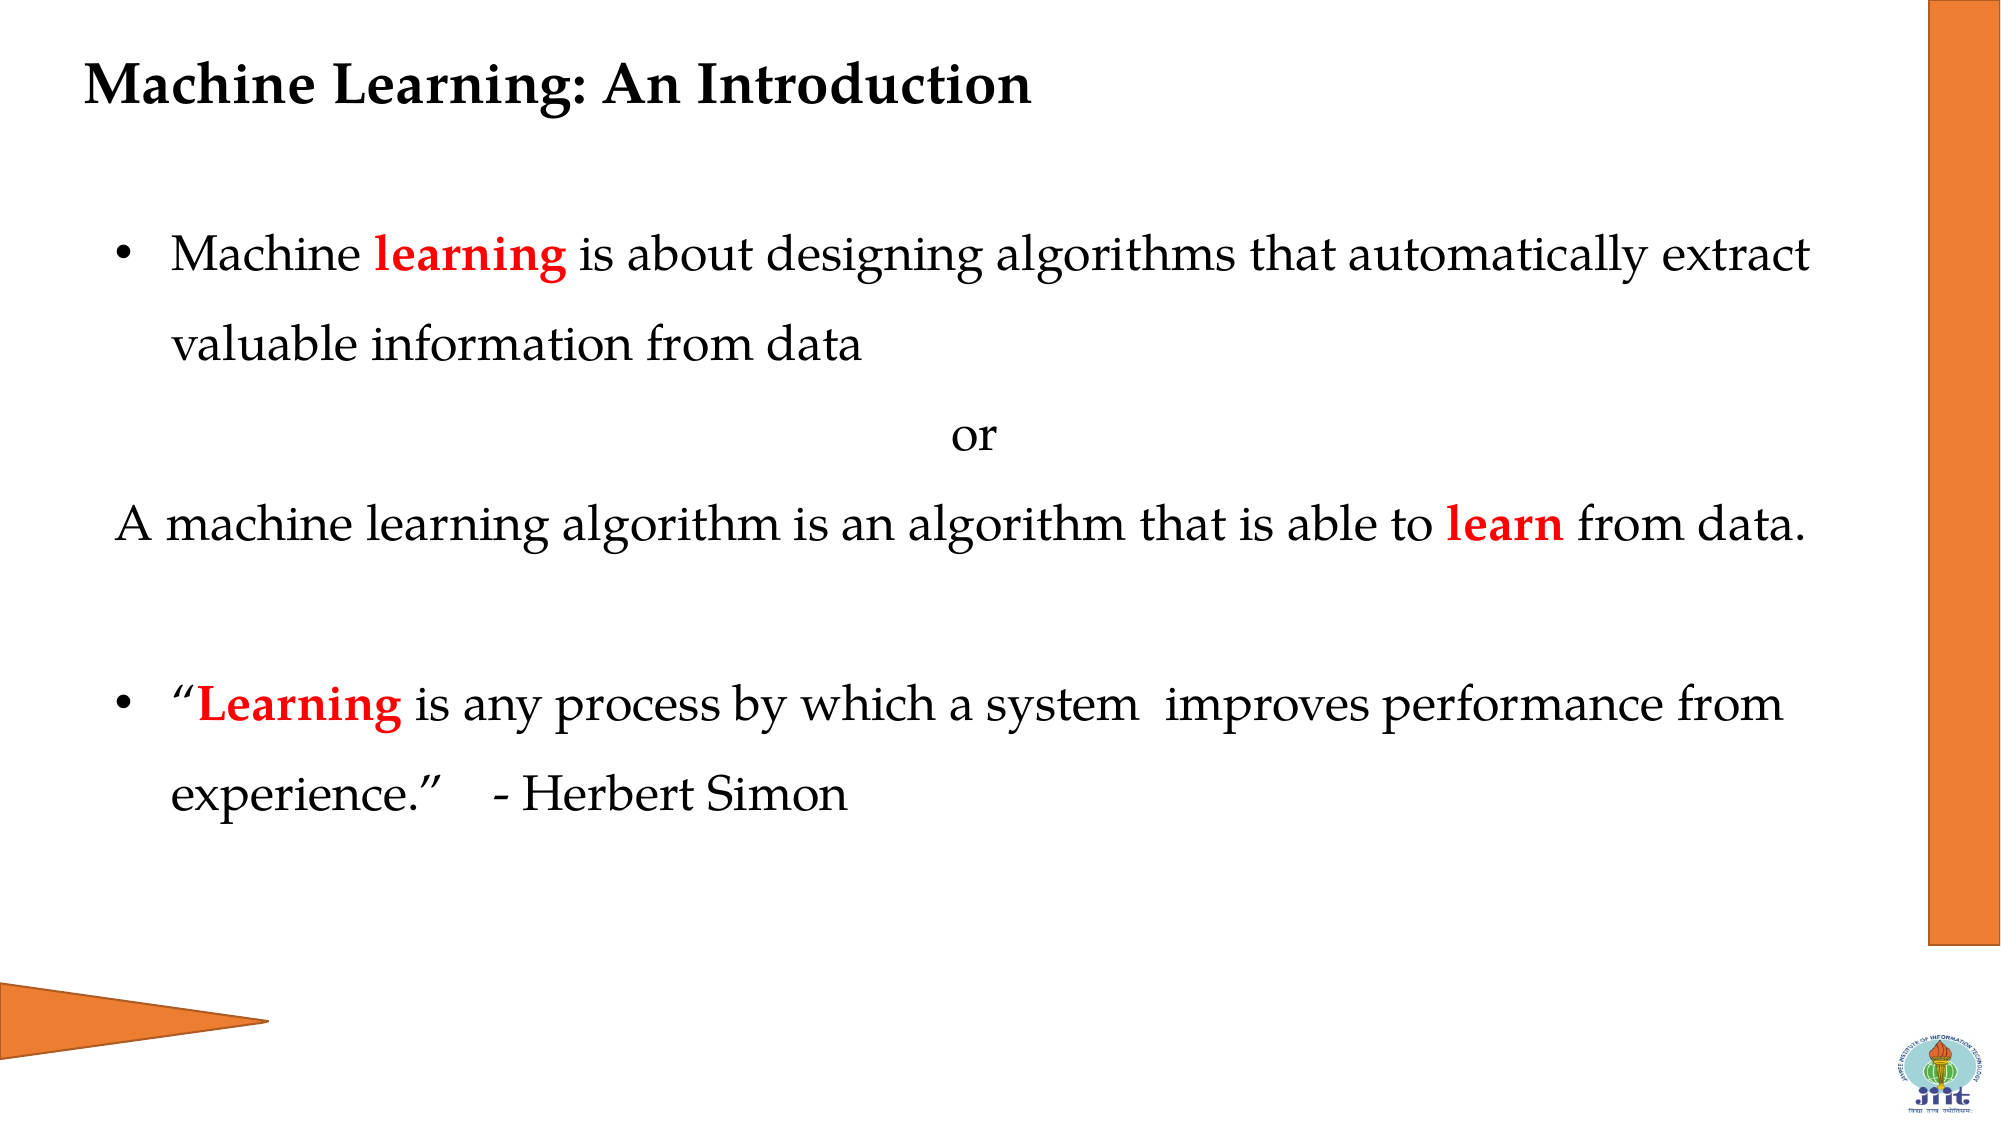

Machine Learning: An Introduction
Machine learning is about designing algorithms that automatically extract valuable information from data
or
A machine learning algorithm is an algorithm that is able to learn from data.

“Learning is any process by which a system  improves performance from experience.”    - Herbert Simon